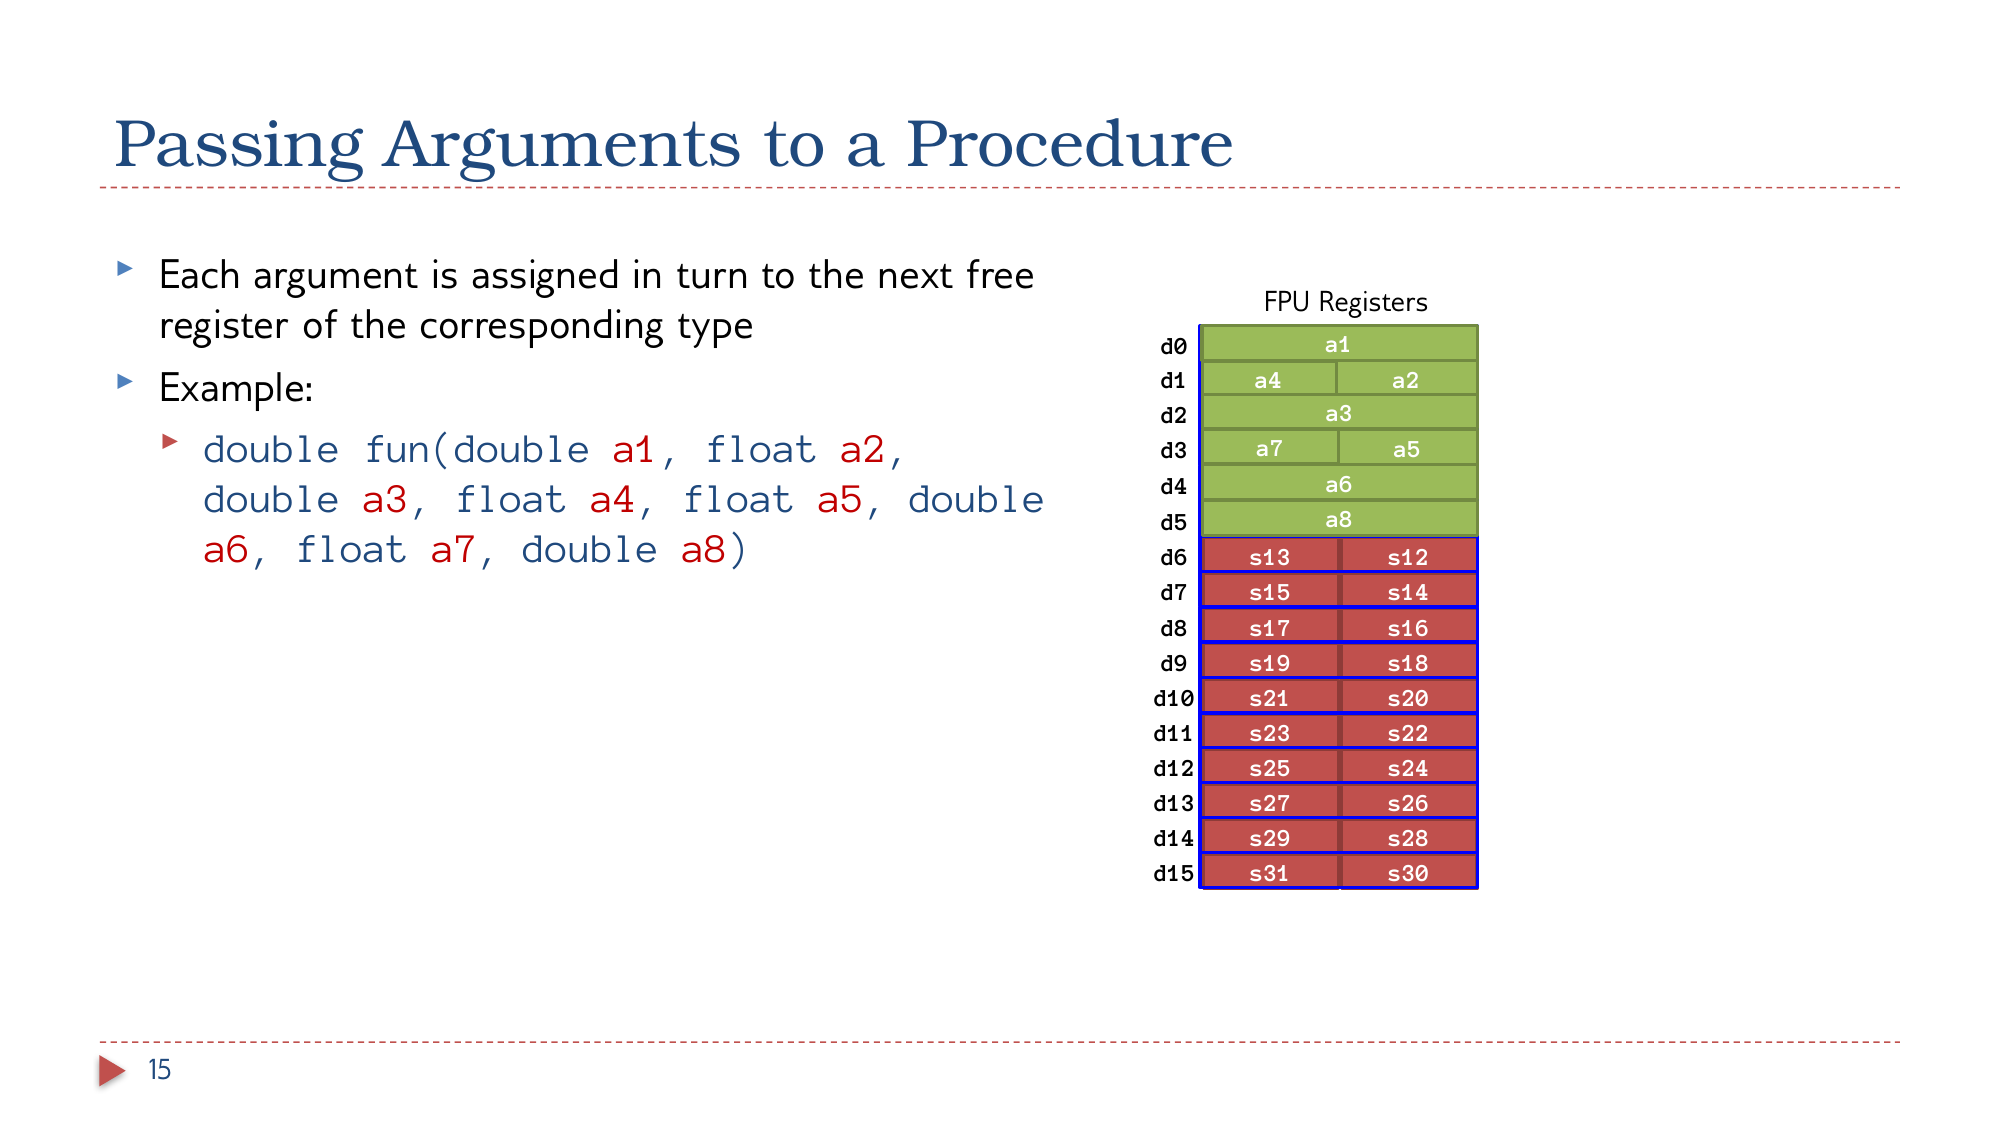

# Passing Arguments to a Procedure
Each argument is assigned in turn to the next free register of the corresponding type
Example:
double fun(double a1, float a2, double a3, float a4, float a5, double a6, float a7, double a8)

FPU Registers

d0
d1
d2
d3
d4
d5
d6
d7
d8
d9
d10
d11
d12
d13
d14
d15
s1
s0

s3
s2

s5
s4

s7
s6

s9
s8

s11
s10

s13
s12

s15
s14

s17
s16

s19
s18

s21
s20

s23
s22

s25
s24

s27
s26

s29
s28

s31
s30
a1
a2
a4
a3
a7
a5
a6
a8
15